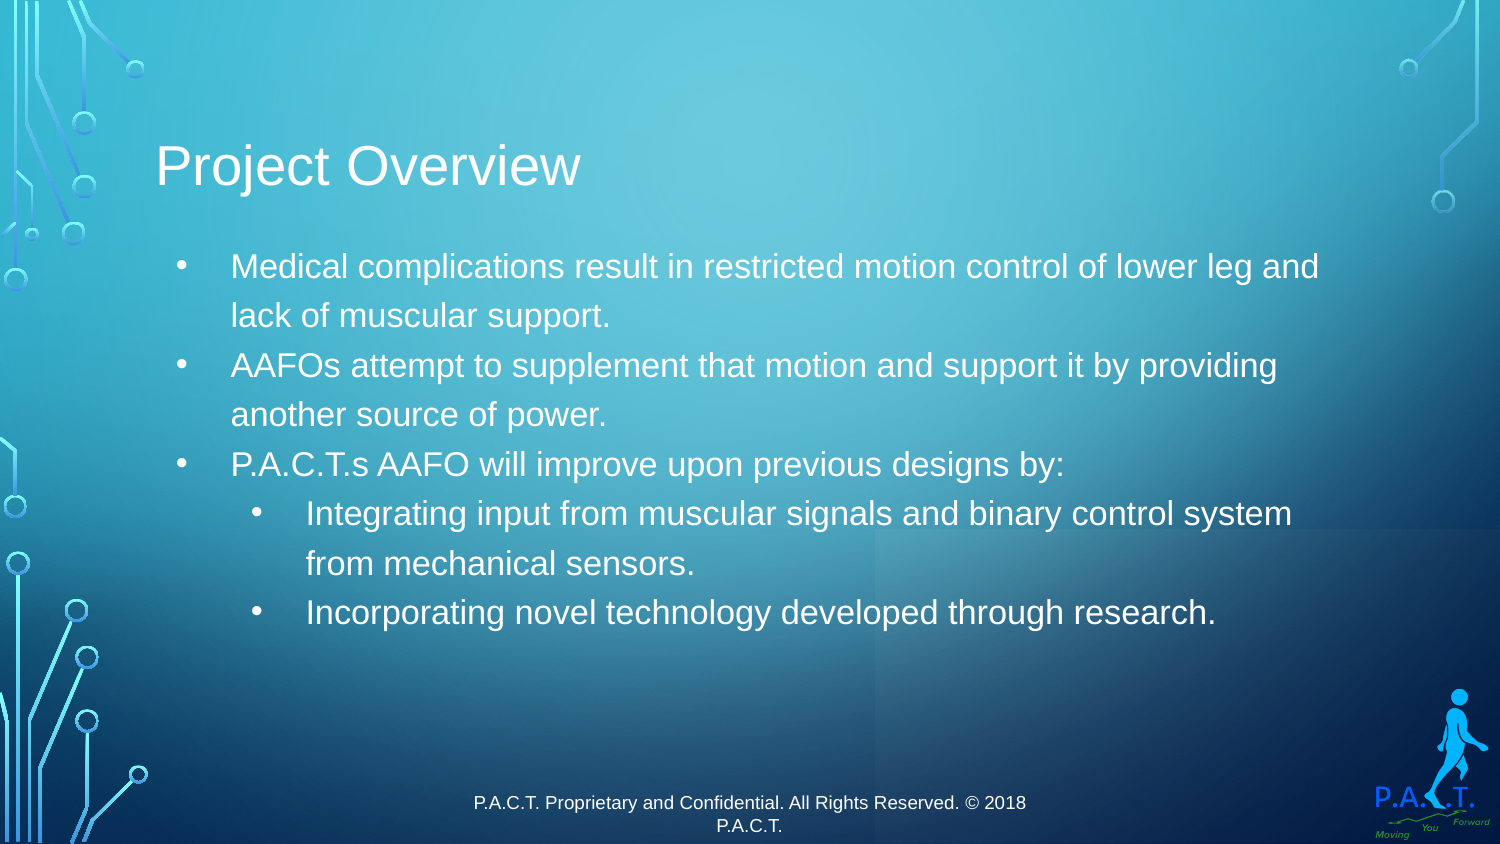

# Project Overview
Medical complications result in restricted motion control of lower leg and lack of muscular support.
AAFOs attempt to supplement that motion and support it by providing another source of power.
P.A.C.T.s AAFO will improve upon previous designs by:
Integrating input from muscular signals and binary control system from mechanical sensors.
Incorporating novel technology developed through research.